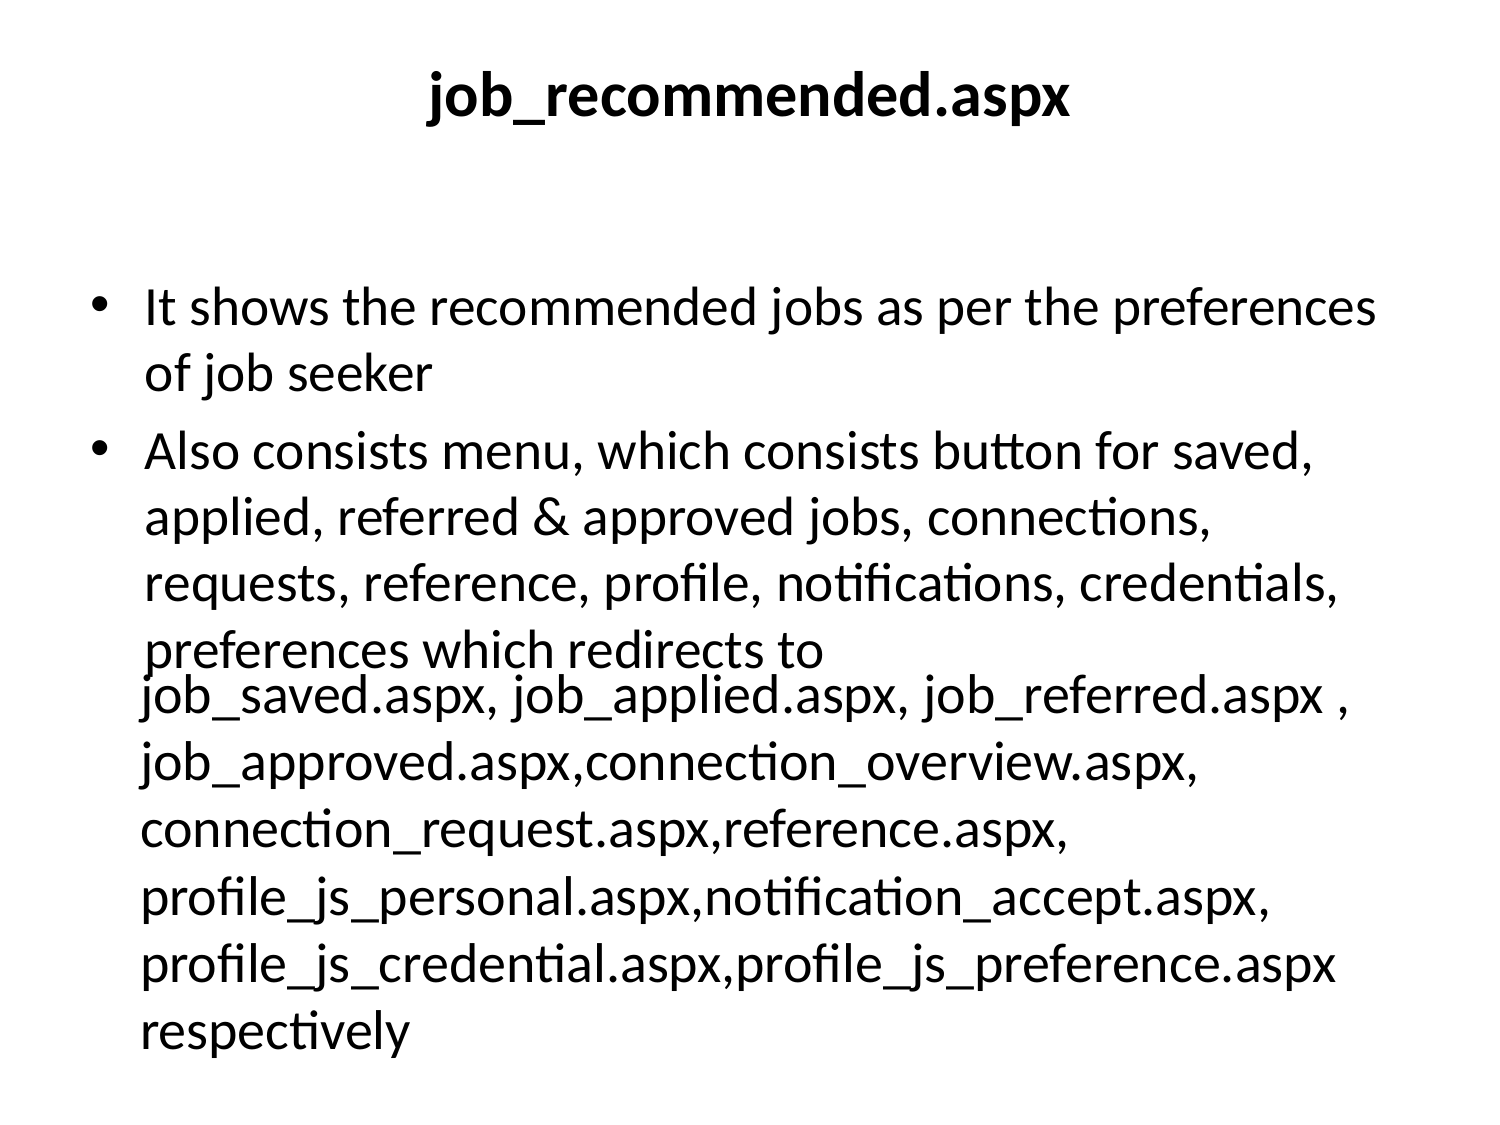

# job_recommended.aspx
It shows the recommended jobs as per the preferences of job seeker
Also consists menu, which consists button for saved, applied, referred & approved jobs, connections, requests, reference, profile, notifications, credentials, preferences which redirects to

job_saved.aspx, job_applied.aspx, job_referred.aspx , job_approved.aspx,connection_overview.aspx,
connection_request.aspx,reference.aspx,
profile_js_personal.aspx,notification_accept.aspx,
profile_js_credential.aspx,profile_js_preference.aspx respectively